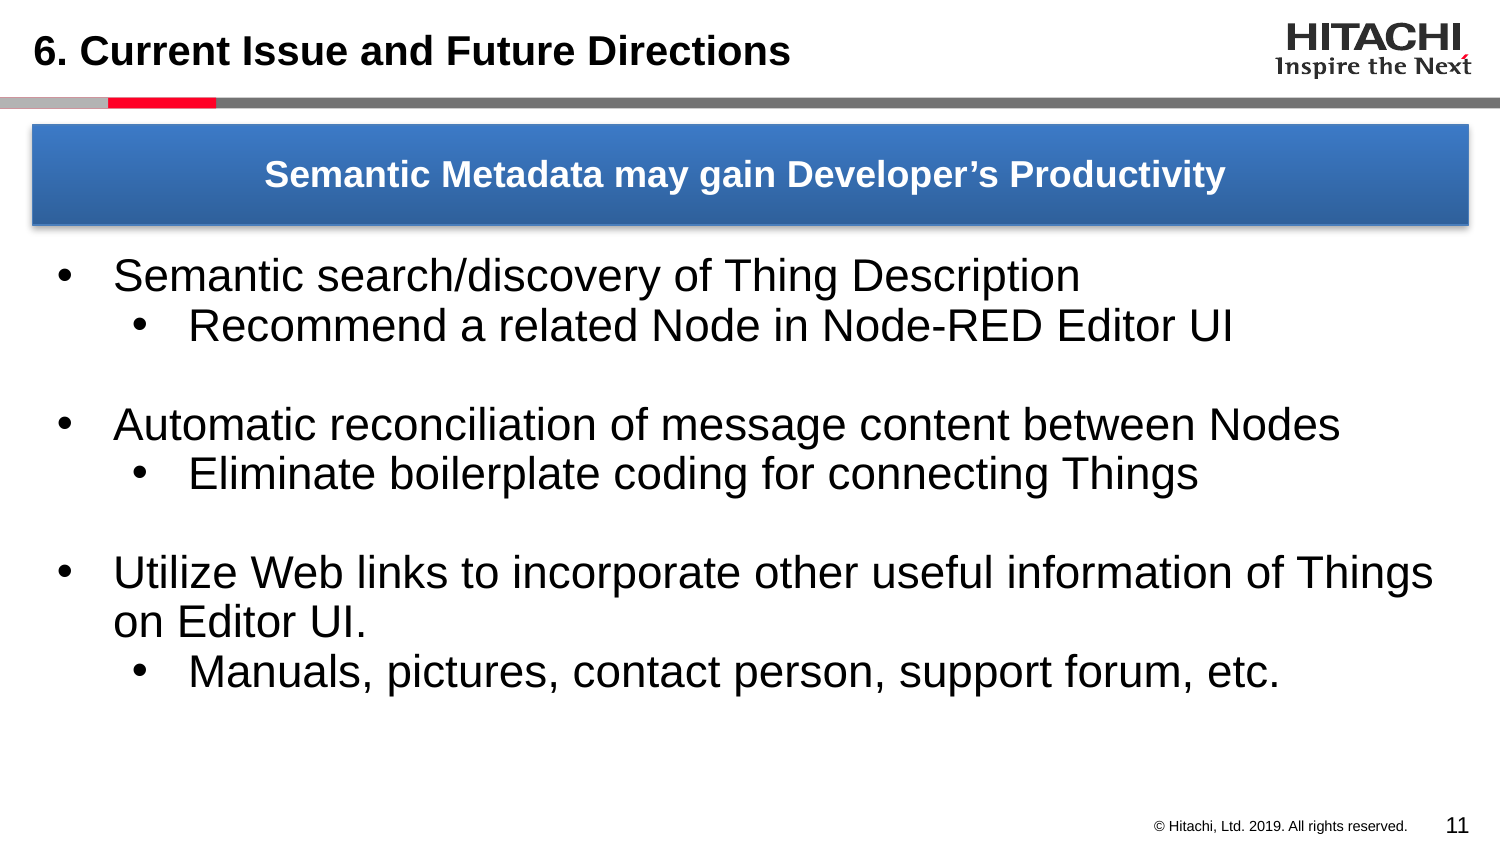

# 6. Current Issue and Future Directions
Semantic Metadata may gain Developer’s Productivity
Semantic search/discovery of Thing Description
Recommend a related Node in Node-RED Editor UI

Automatic reconciliation of message content between Nodes
Eliminate boilerplate coding for connecting Things

Utilize Web links to incorporate other useful information of Things on Editor UI.
Manuals, pictures, contact person, support forum, etc.